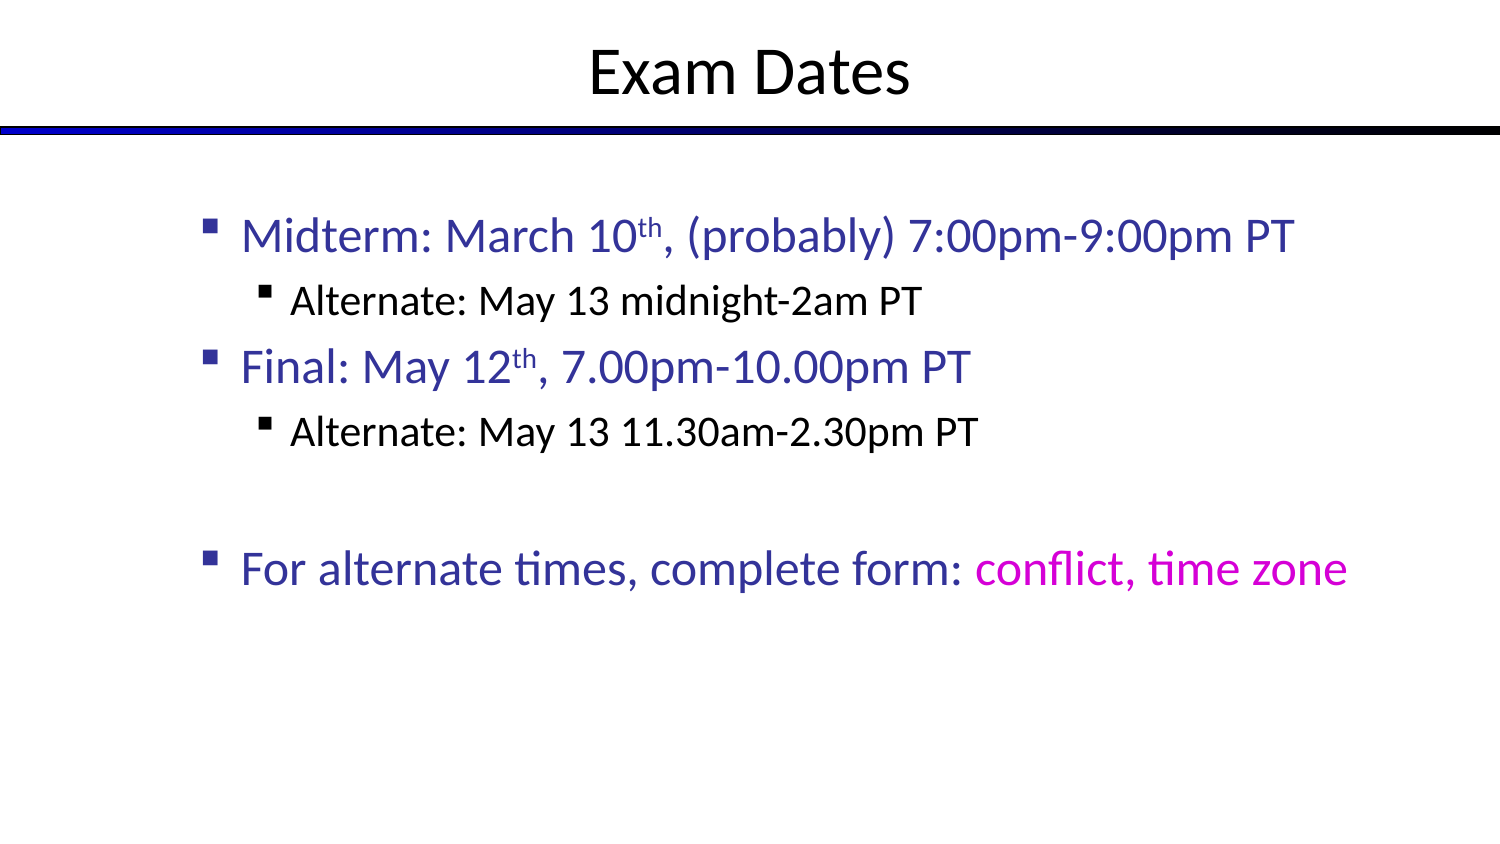

# Exam Dates
Midterm: March 10th, (probably) 7:00pm-9:00pm PT
Alternate: May 13 midnight-2am PT
Final: May 12th, 7.00pm-10.00pm PT
Alternate: May 13 11.30am-2.30pm PT

For alternate times, complete form: conflict, time zone